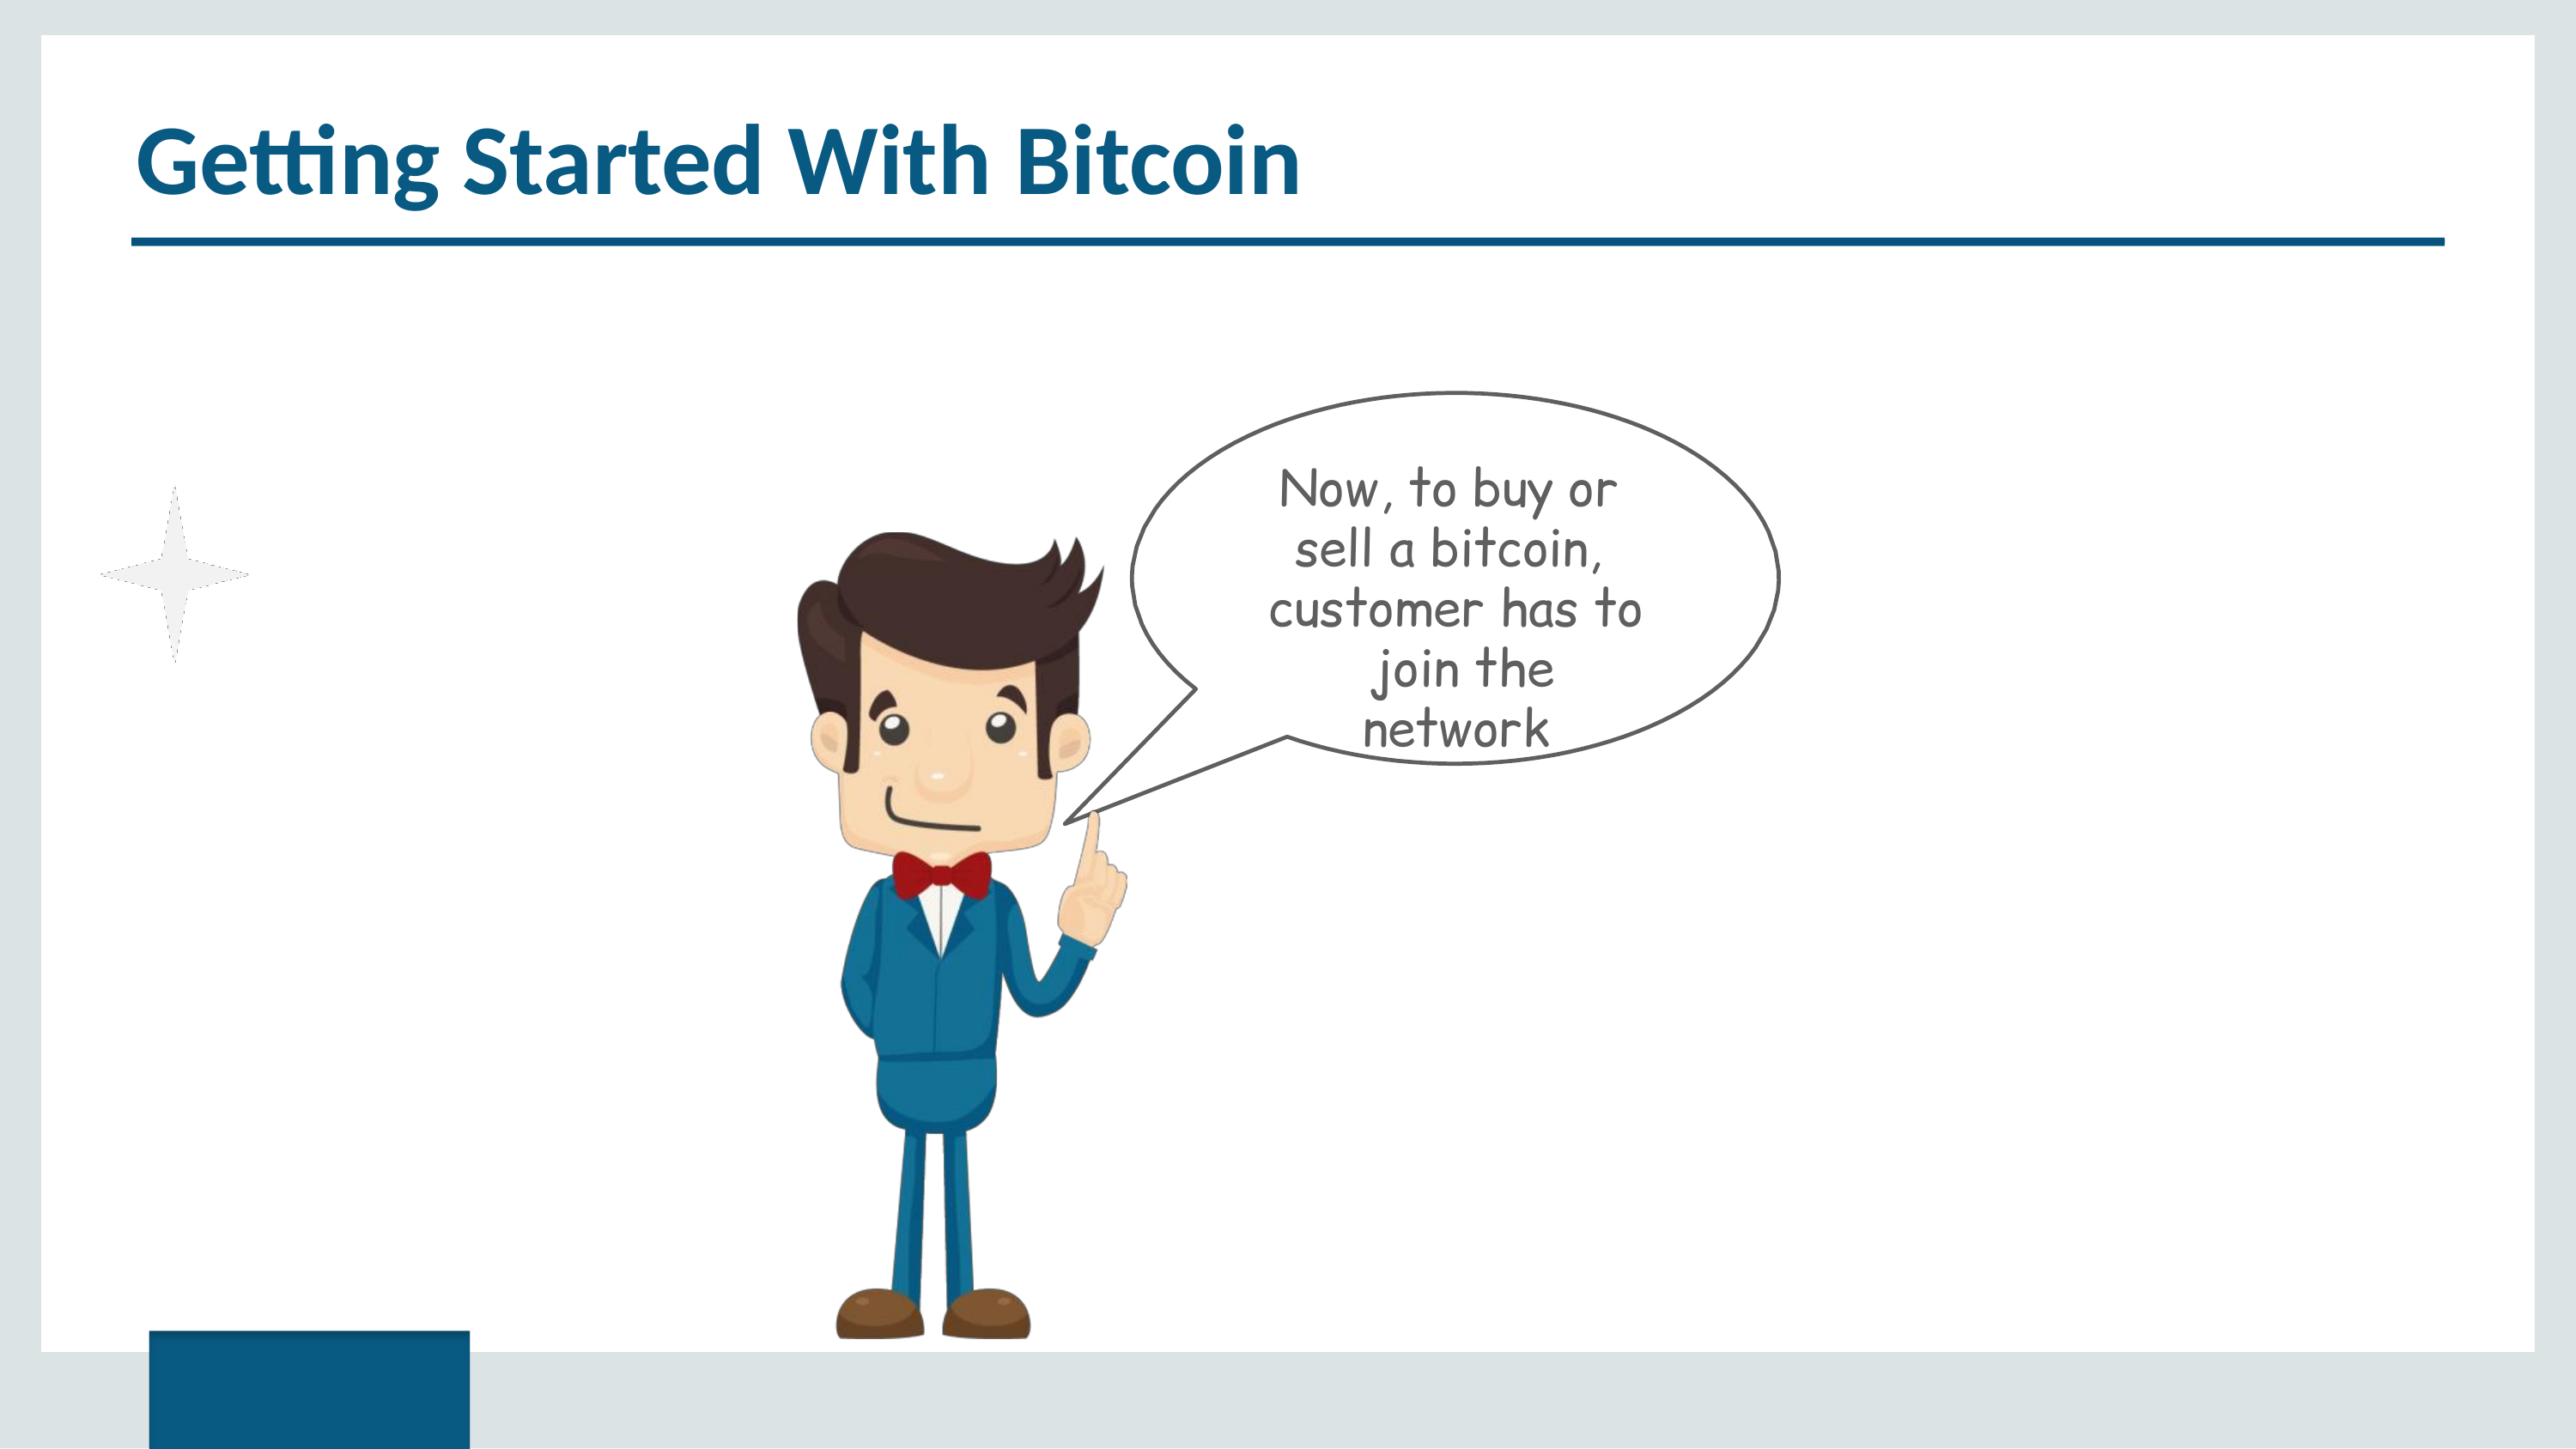

# Getting Started With Bitcoin

Now, to buy or  sell a bitcoin,  customer has to  join the network